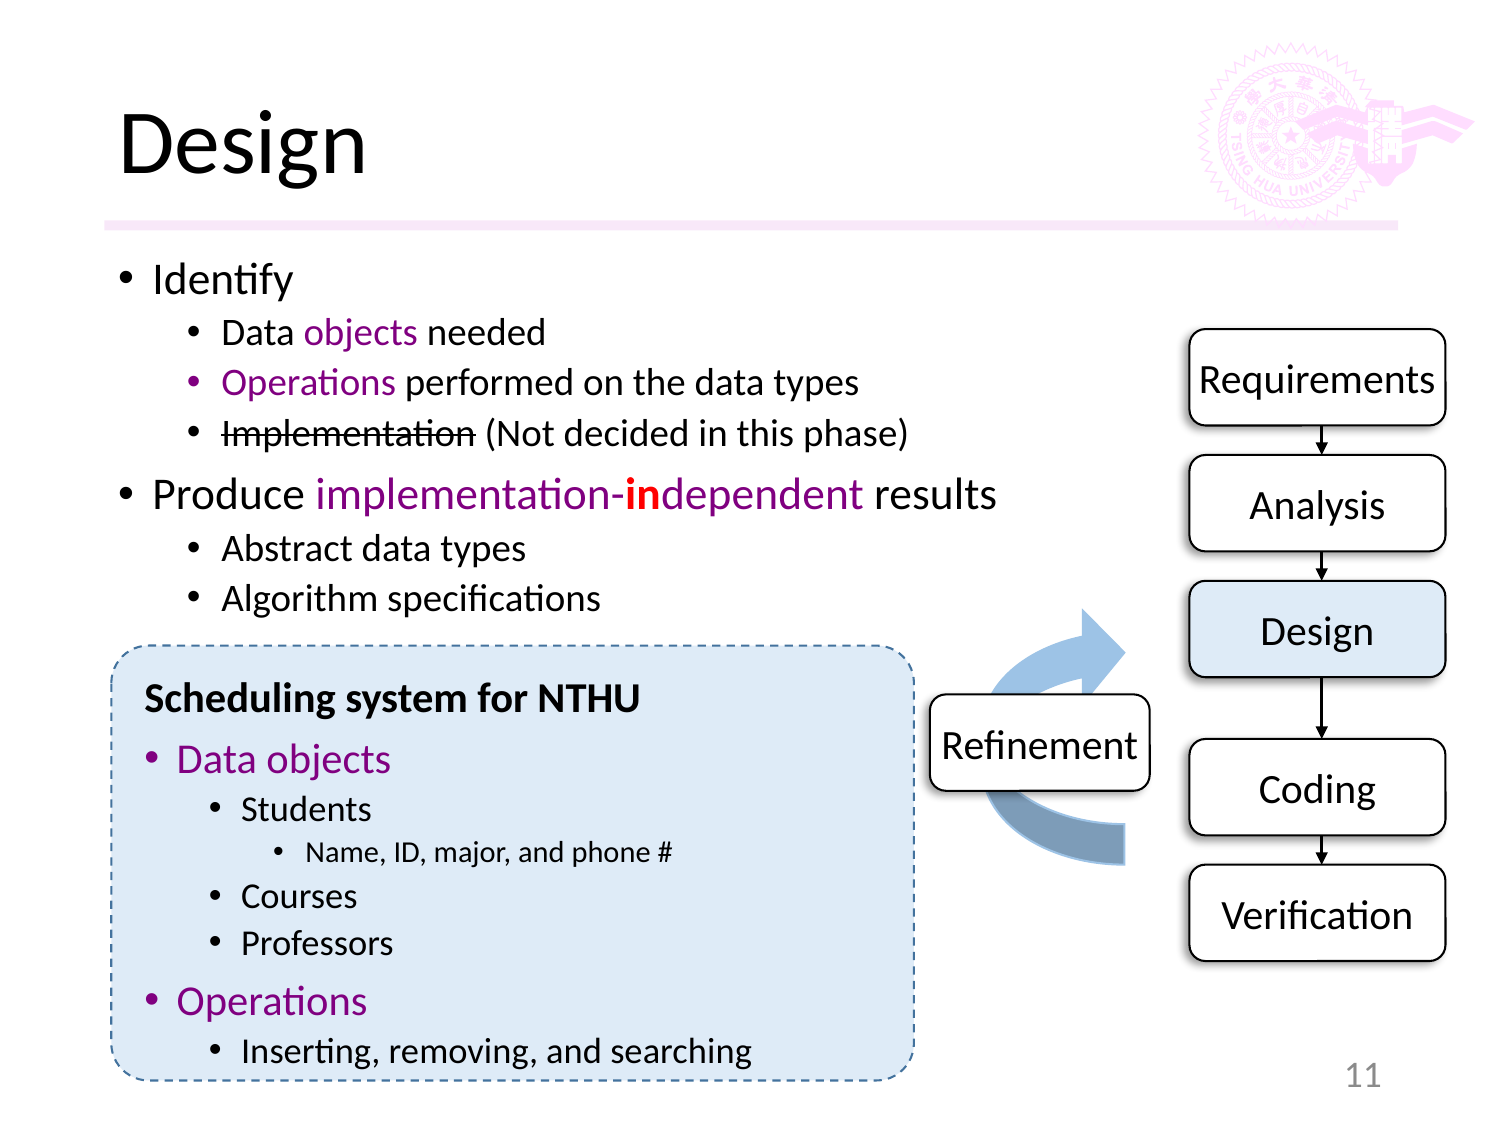

# Design
Identify
Data objects needed
Operations performed on the data types
Implementation (Not decided in this phase)
Produce implementation-independent results
Abstract data types
Algorithm specifications
Requirements
Analysis
Design

Scheduling system for NTHU
Data objects
Students
Name, ID, major, and phone #
Courses
Professors
Operations
Inserting, removing, and searching
Refinement
Coding
Verification
11